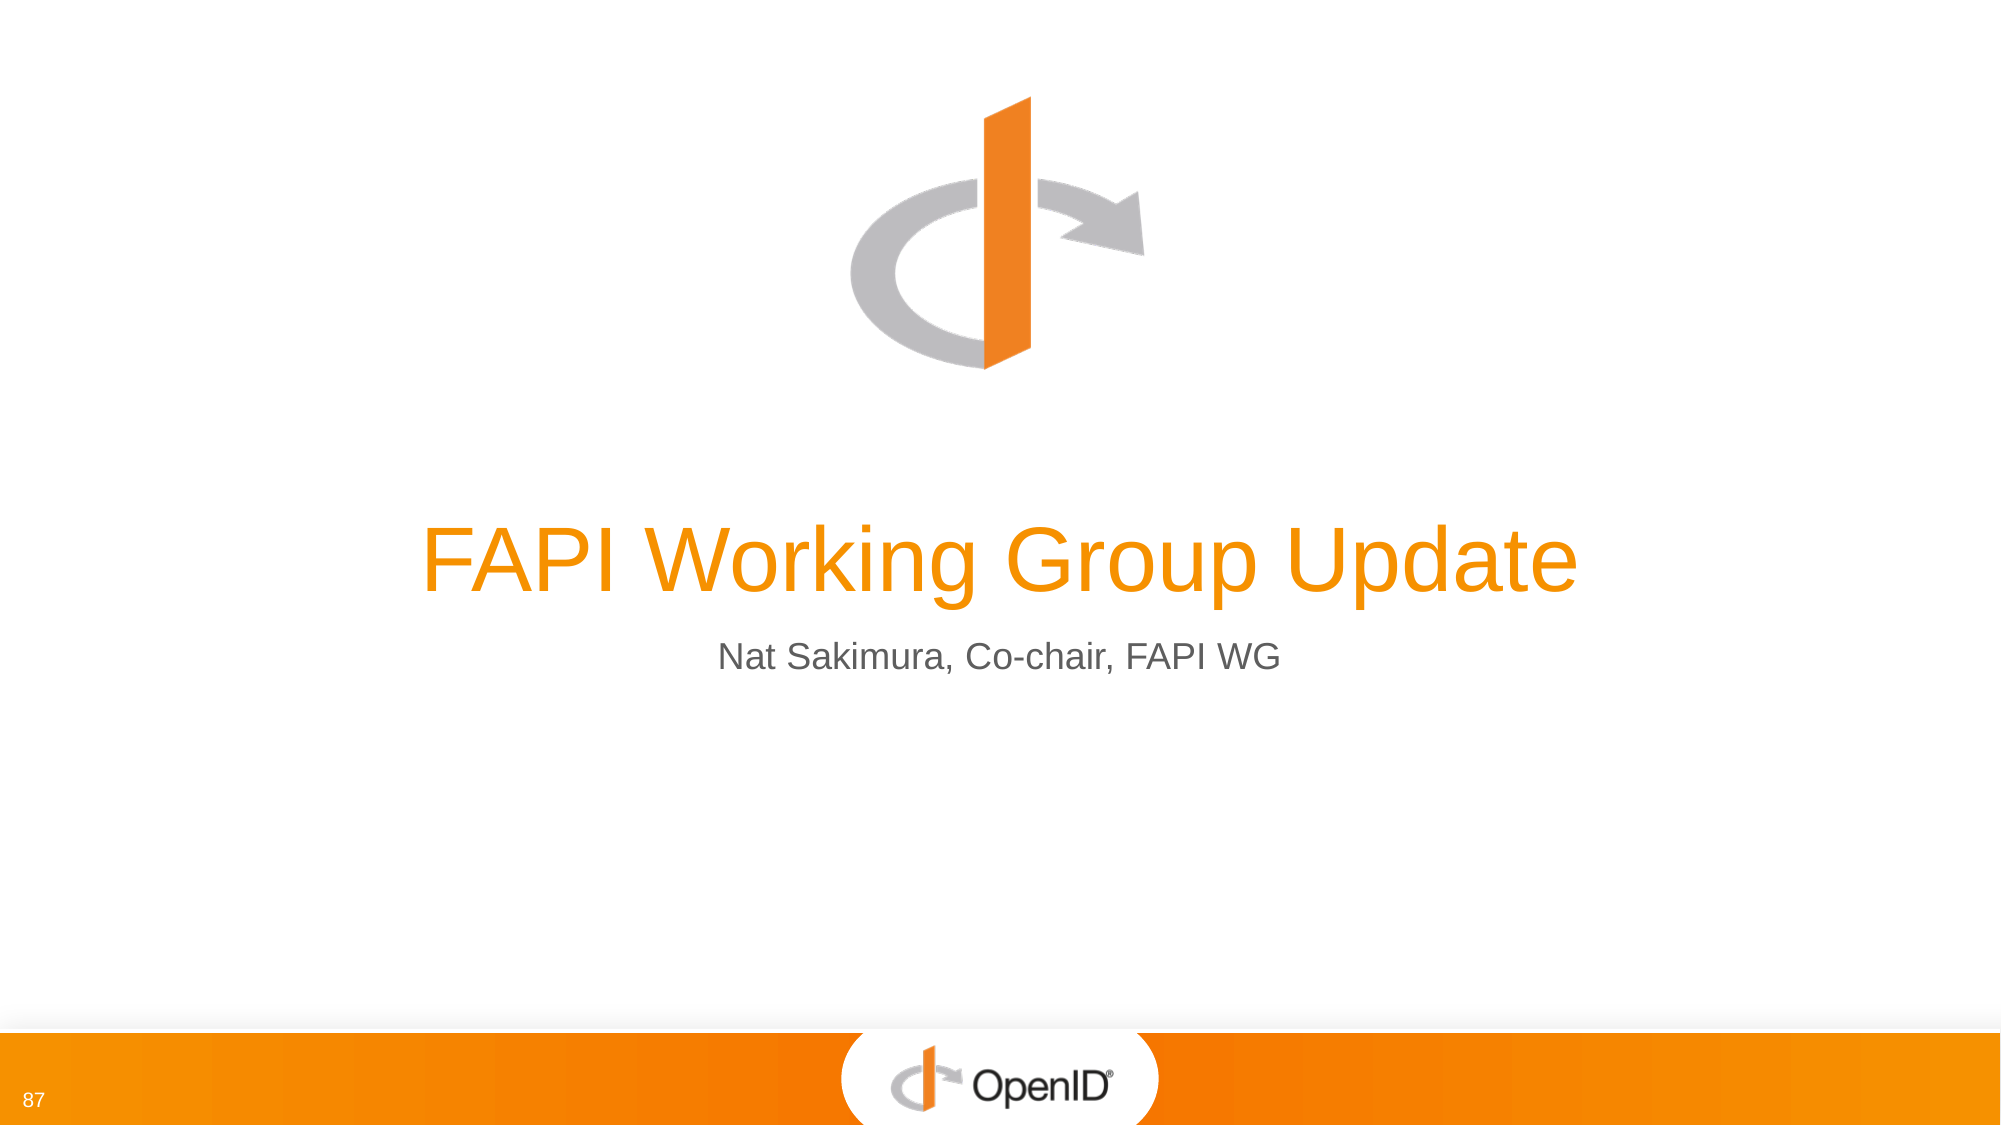

FAPI Working Group Update
Nat Sakimura, Co-chair, FAPI WG